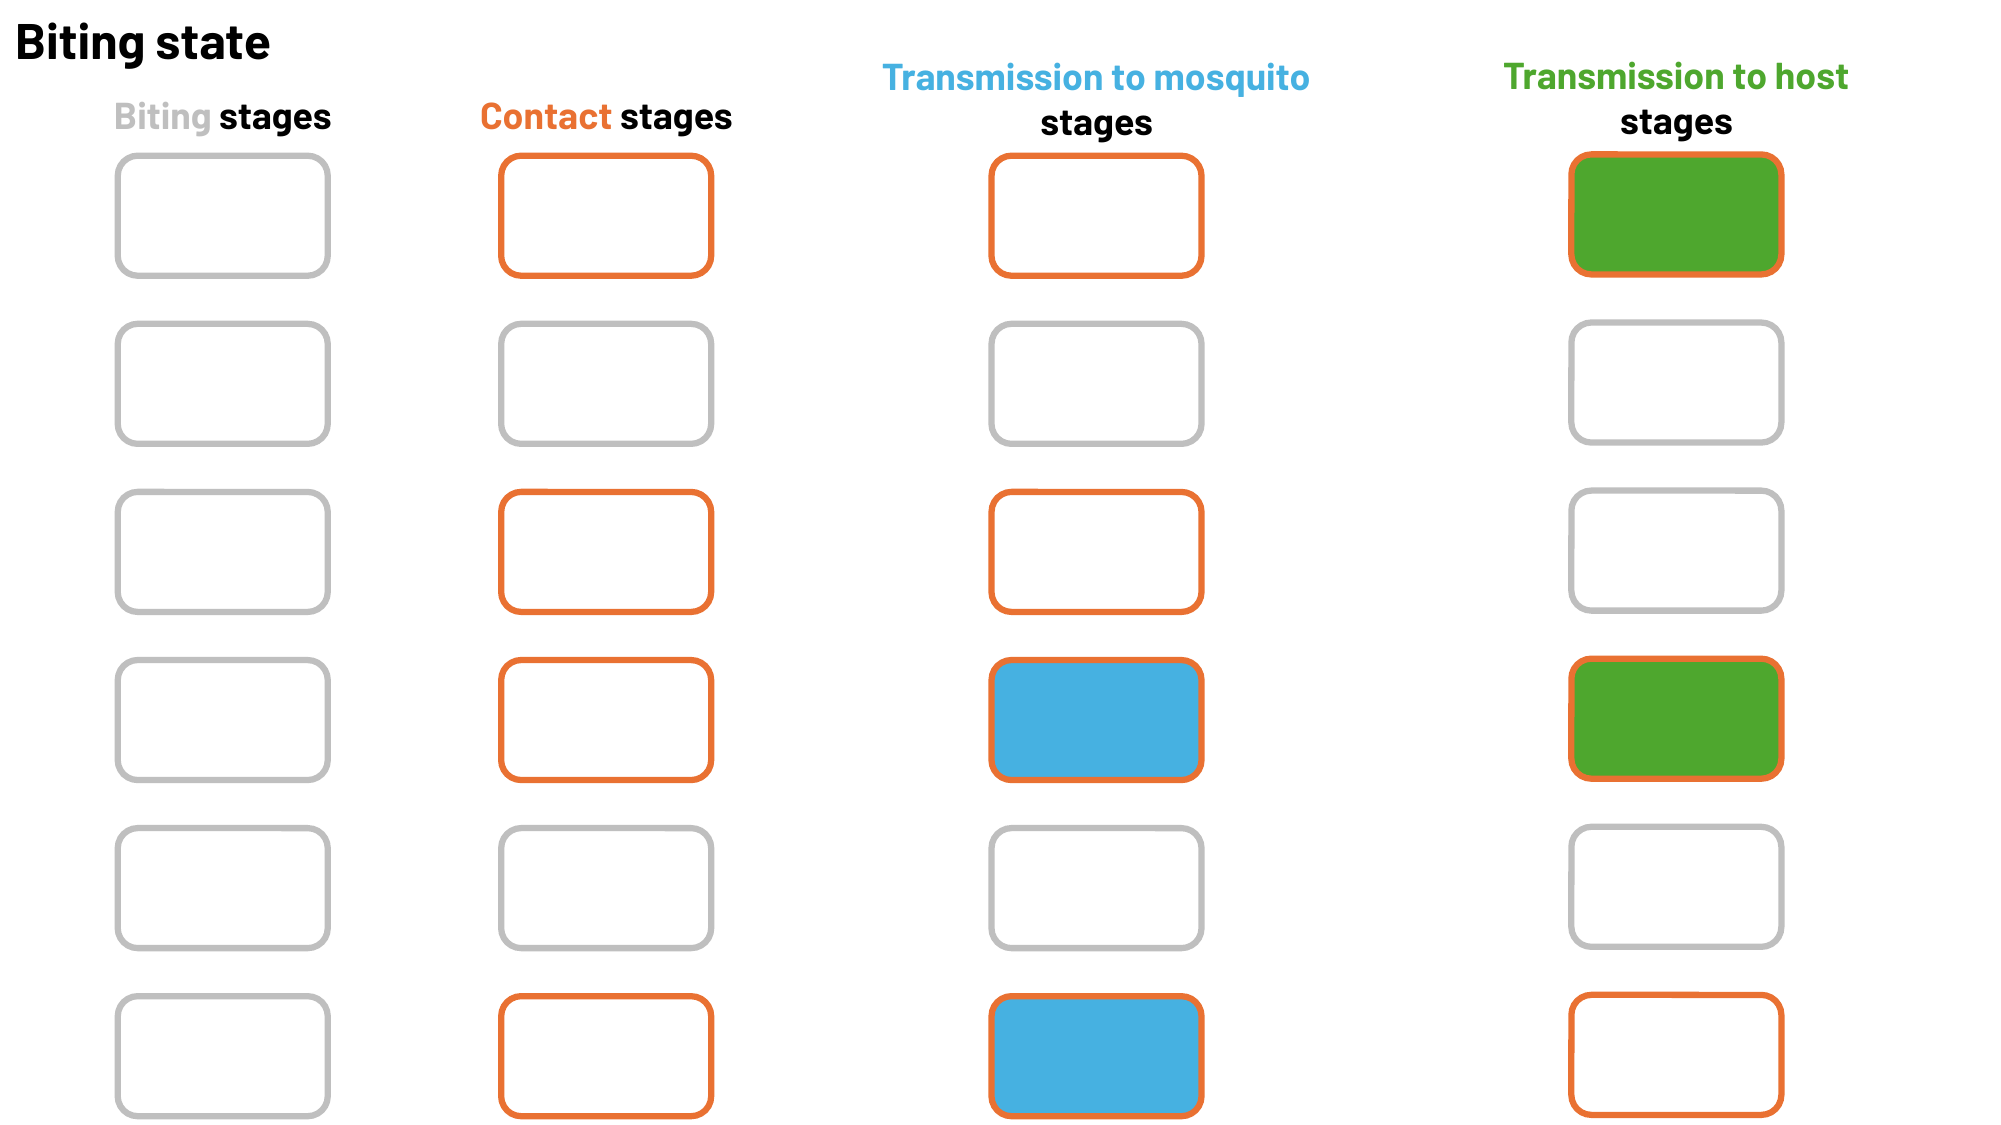

Biting state
Transmission to host stages

Transmission to mosquito stages

Biting stages

Contact stages